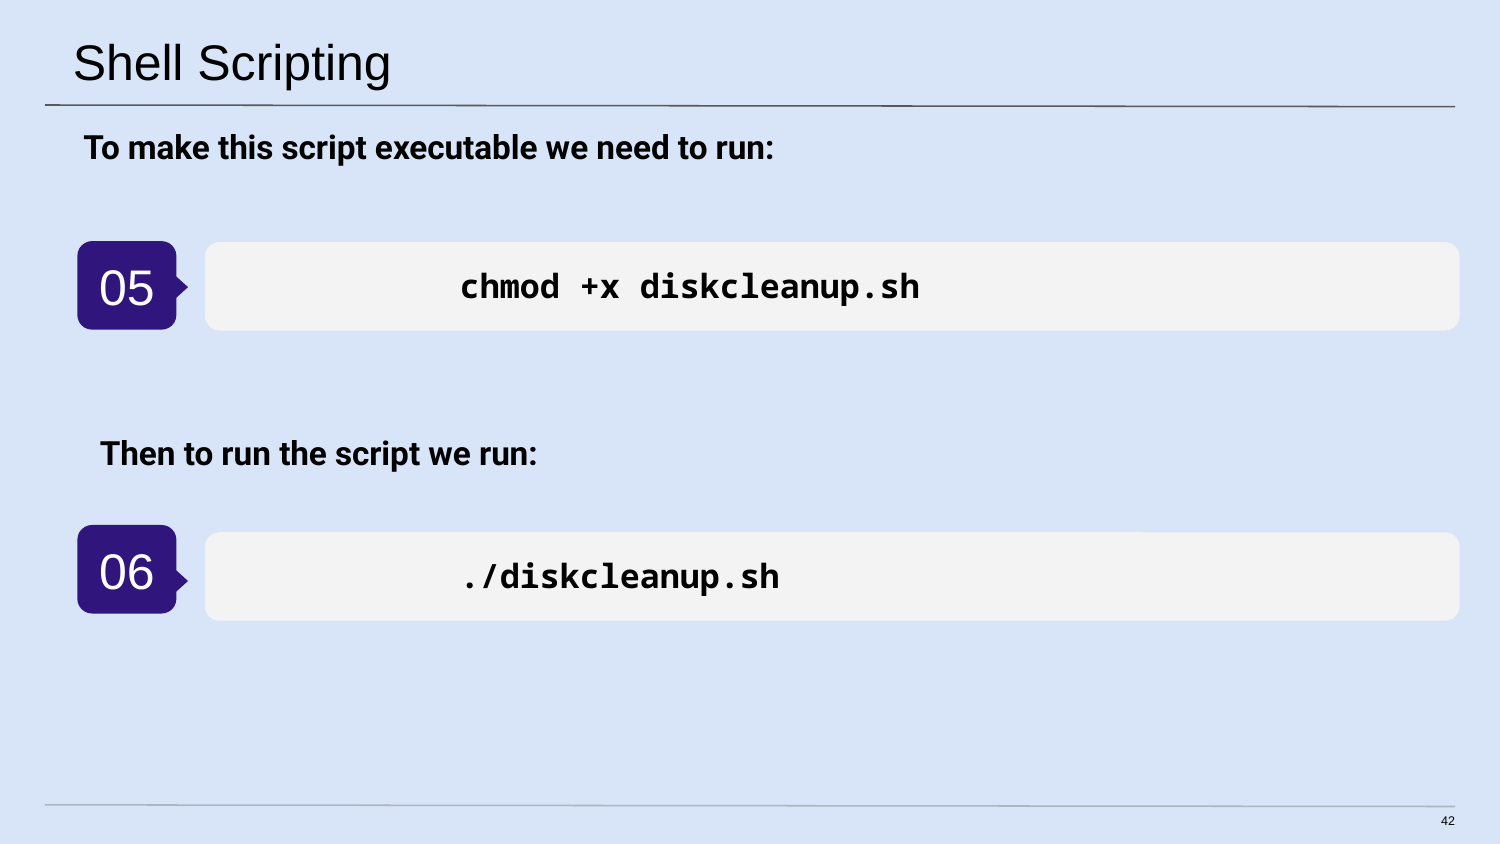

# Shell Scripting
To make this script executable we need to run:

05

chmod +x diskcleanup.sh

Then to run the script we run:

06

./diskcleanup.sh

42